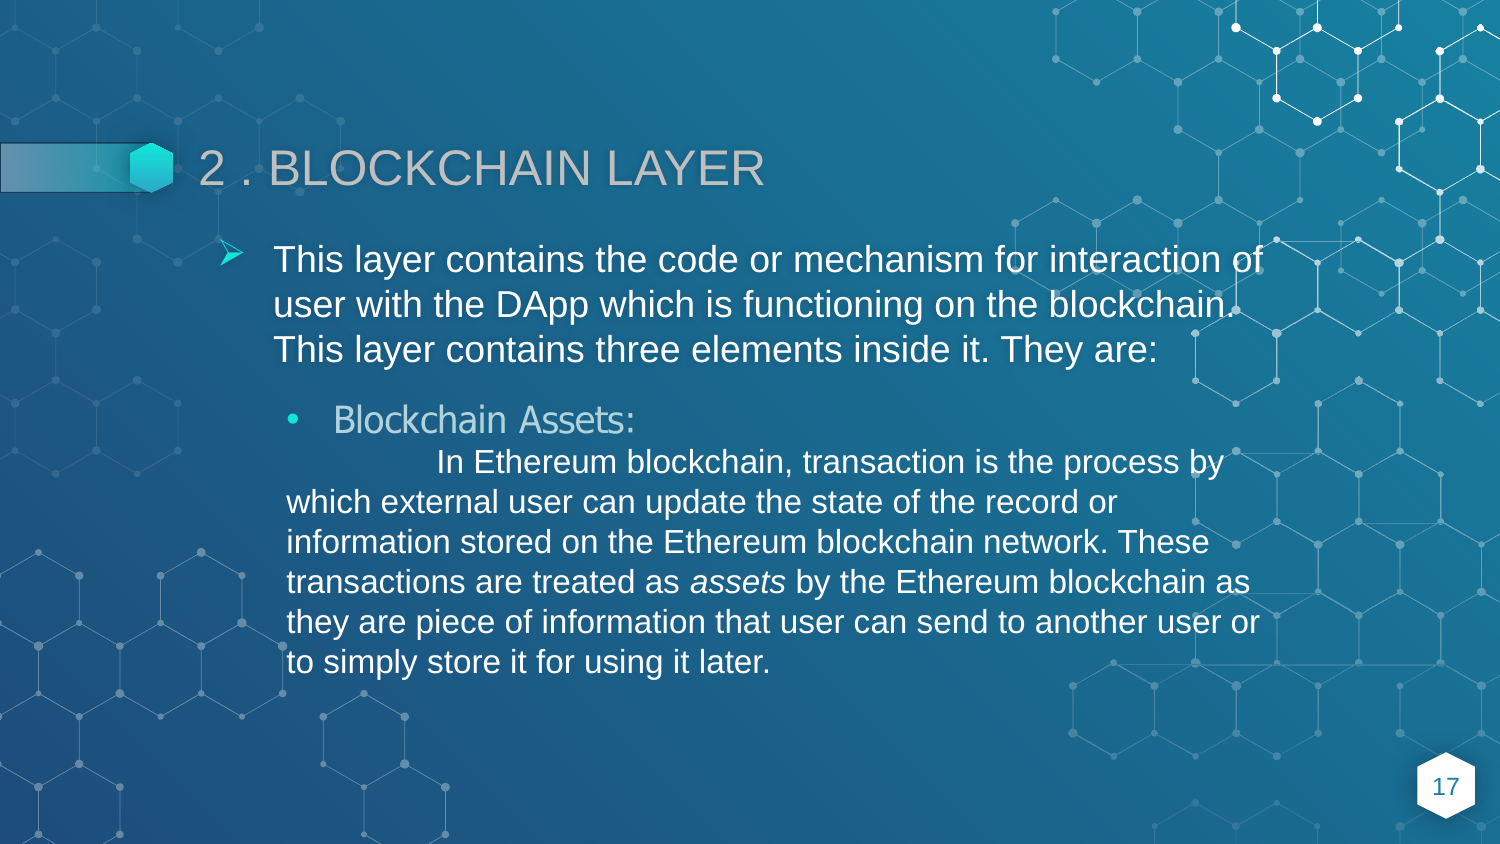

# 2 . BLOCKCHAIN LAYER
This layer contains the code or mechanism for interaction of user with the DApp which is functioning on the blockchain. This layer contains three elements inside it. They are:
Blockchain Assets:
	In Ethereum blockchain, transaction is the process by which external user can update the state of the record or information stored on the Ethereum blockchain network. These transactions are treated as assets by the Ethereum blockchain as they are piece of information that user can send to another user or to simply store it for using it later.
17